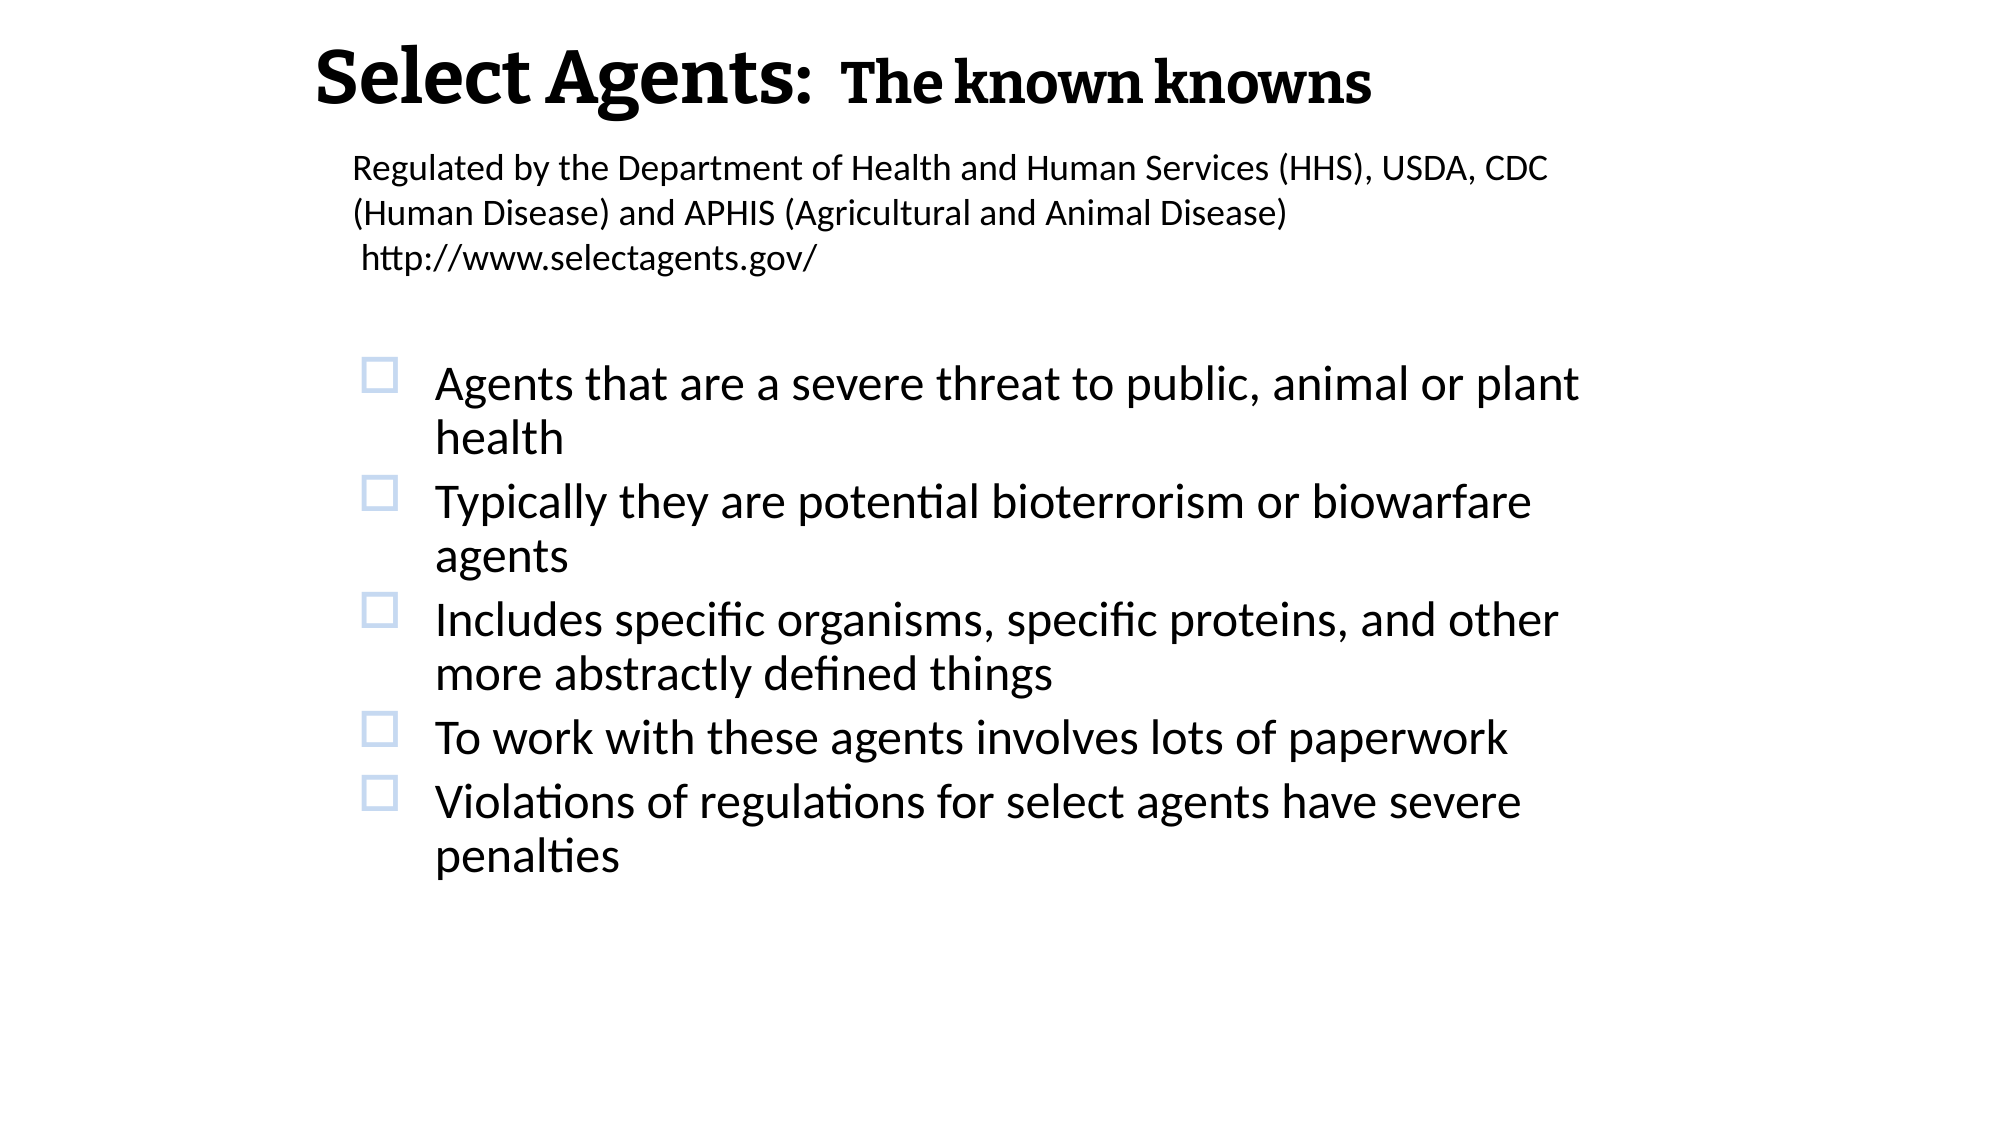

Select Agents:  The known knowns
Regulated by the Department of Health and Human Services (HHS), USDA, CDC (Human Disease) and APHIS (Agricultural and Animal Disease)
 http://www.selectagents.gov/
Agents that are a severe threat to public, animal or plant health
Typically they are potential bioterrorism or biowarfare agents
Includes specific organisms, specific proteins, and other more abstractly defined things
To work with these agents involves lots of paperwork
Violations of regulations for select agents have severe penalties